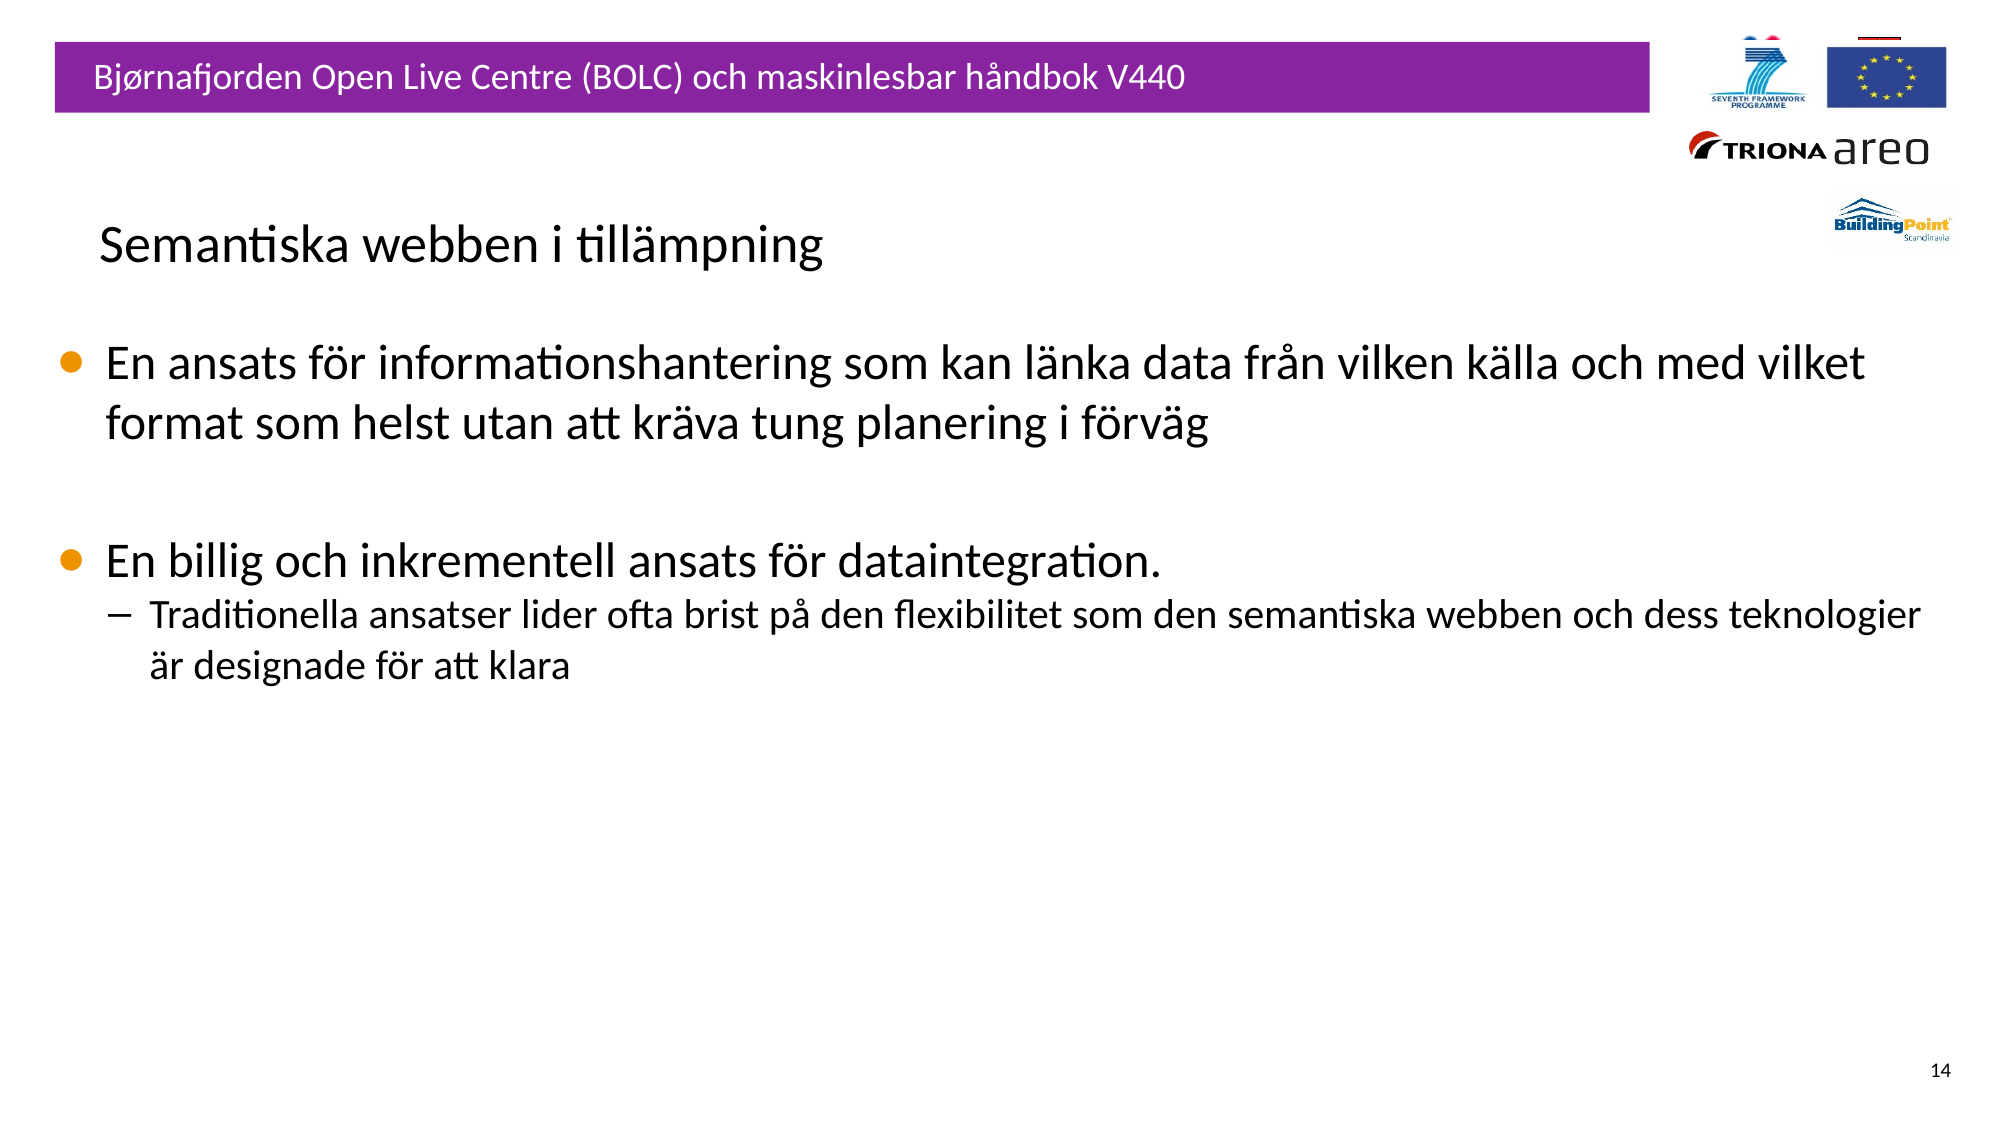

# Semantiska webben i tillämpning
En ansats för informationshantering som kan länka data från vilken källa och med vilket format som helst utan att kräva tung planering i förväg

En billig och inkrementell ansats för dataintegration.
Traditionella ansatser lider ofta brist på den flexibilitet som den semantiska webben och dess teknologier är designade för att klara